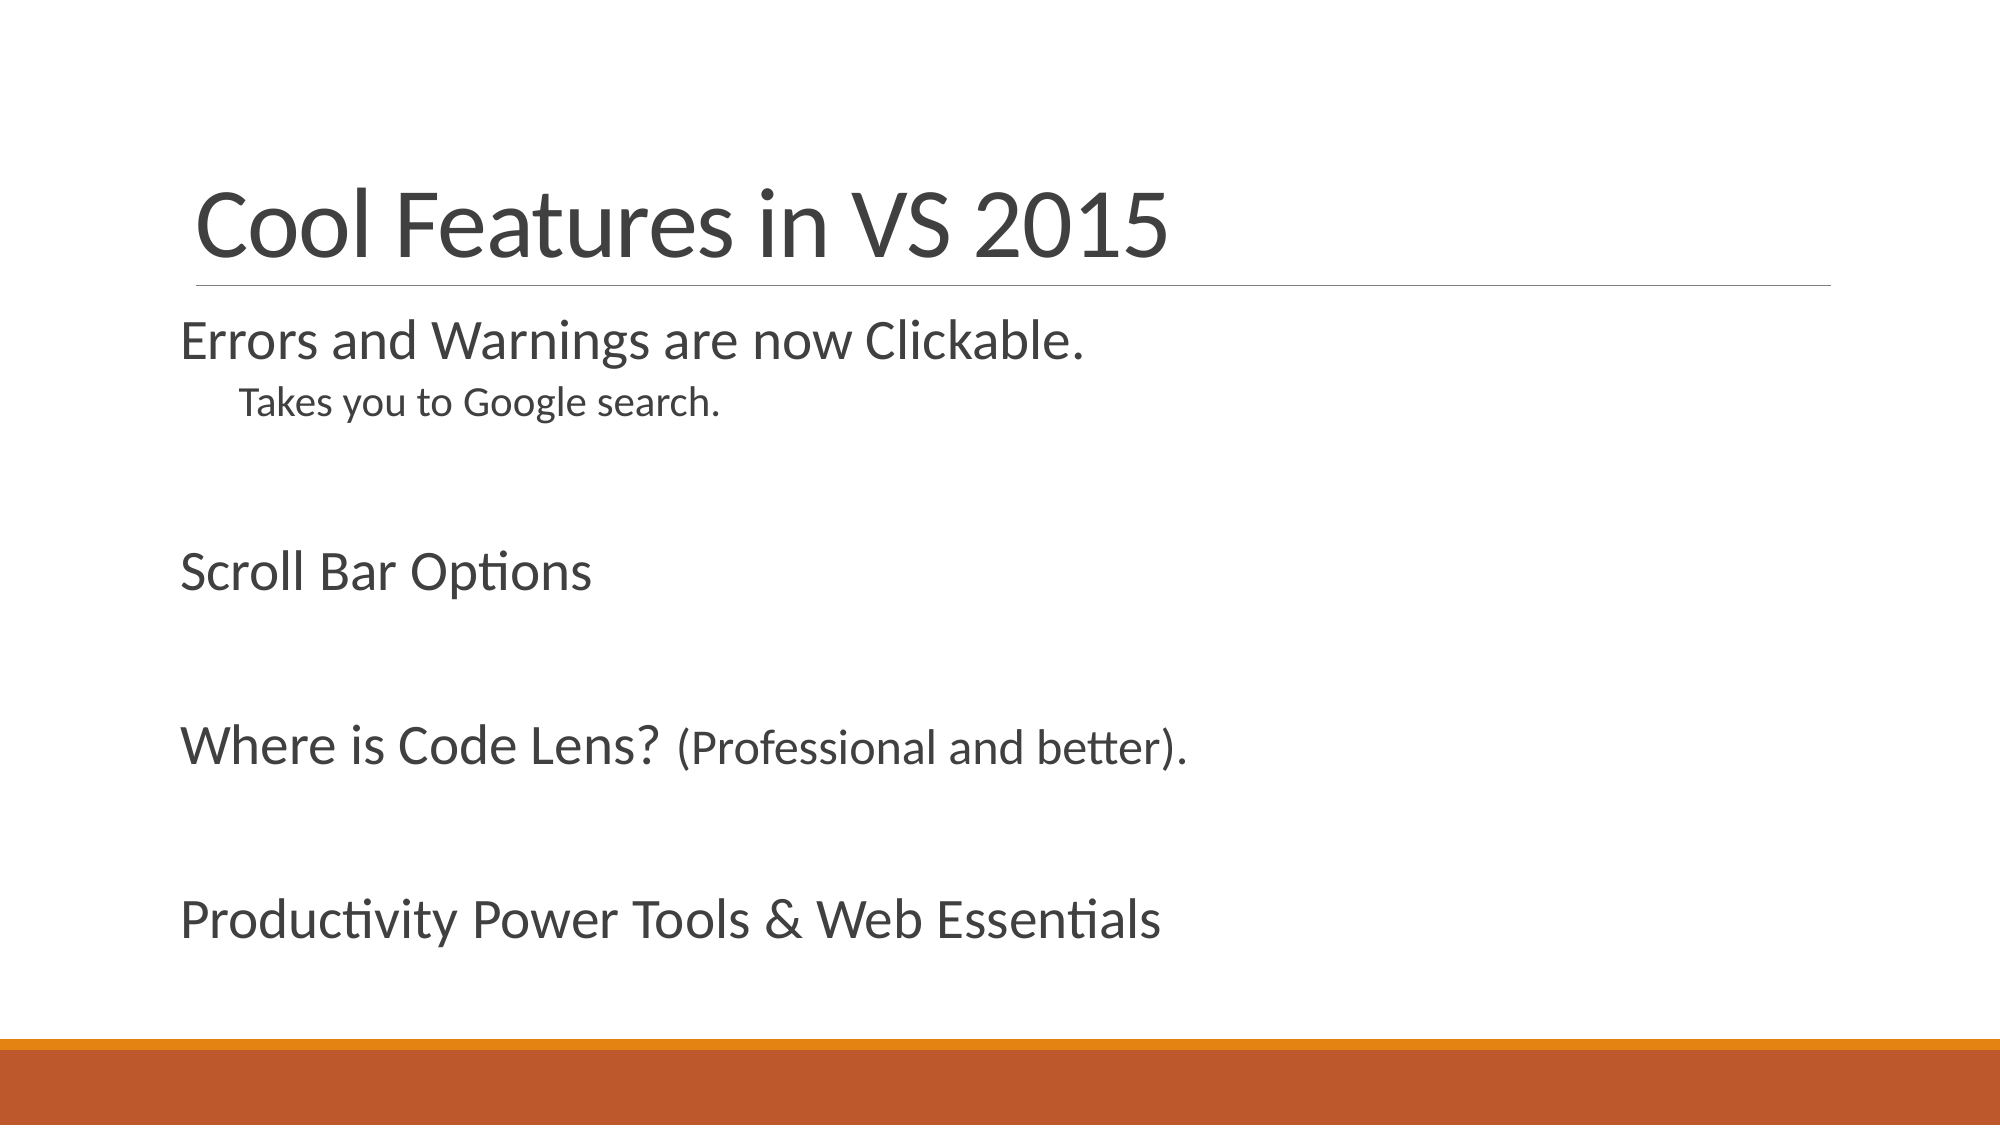

# Cool Features in VS 2015
Errors and Warnings are now Clickable.
Takes you to Google search.

Scroll Bar Options

Where is Code Lens? (Professional and better).

Productivity Power Tools & Web Essentials